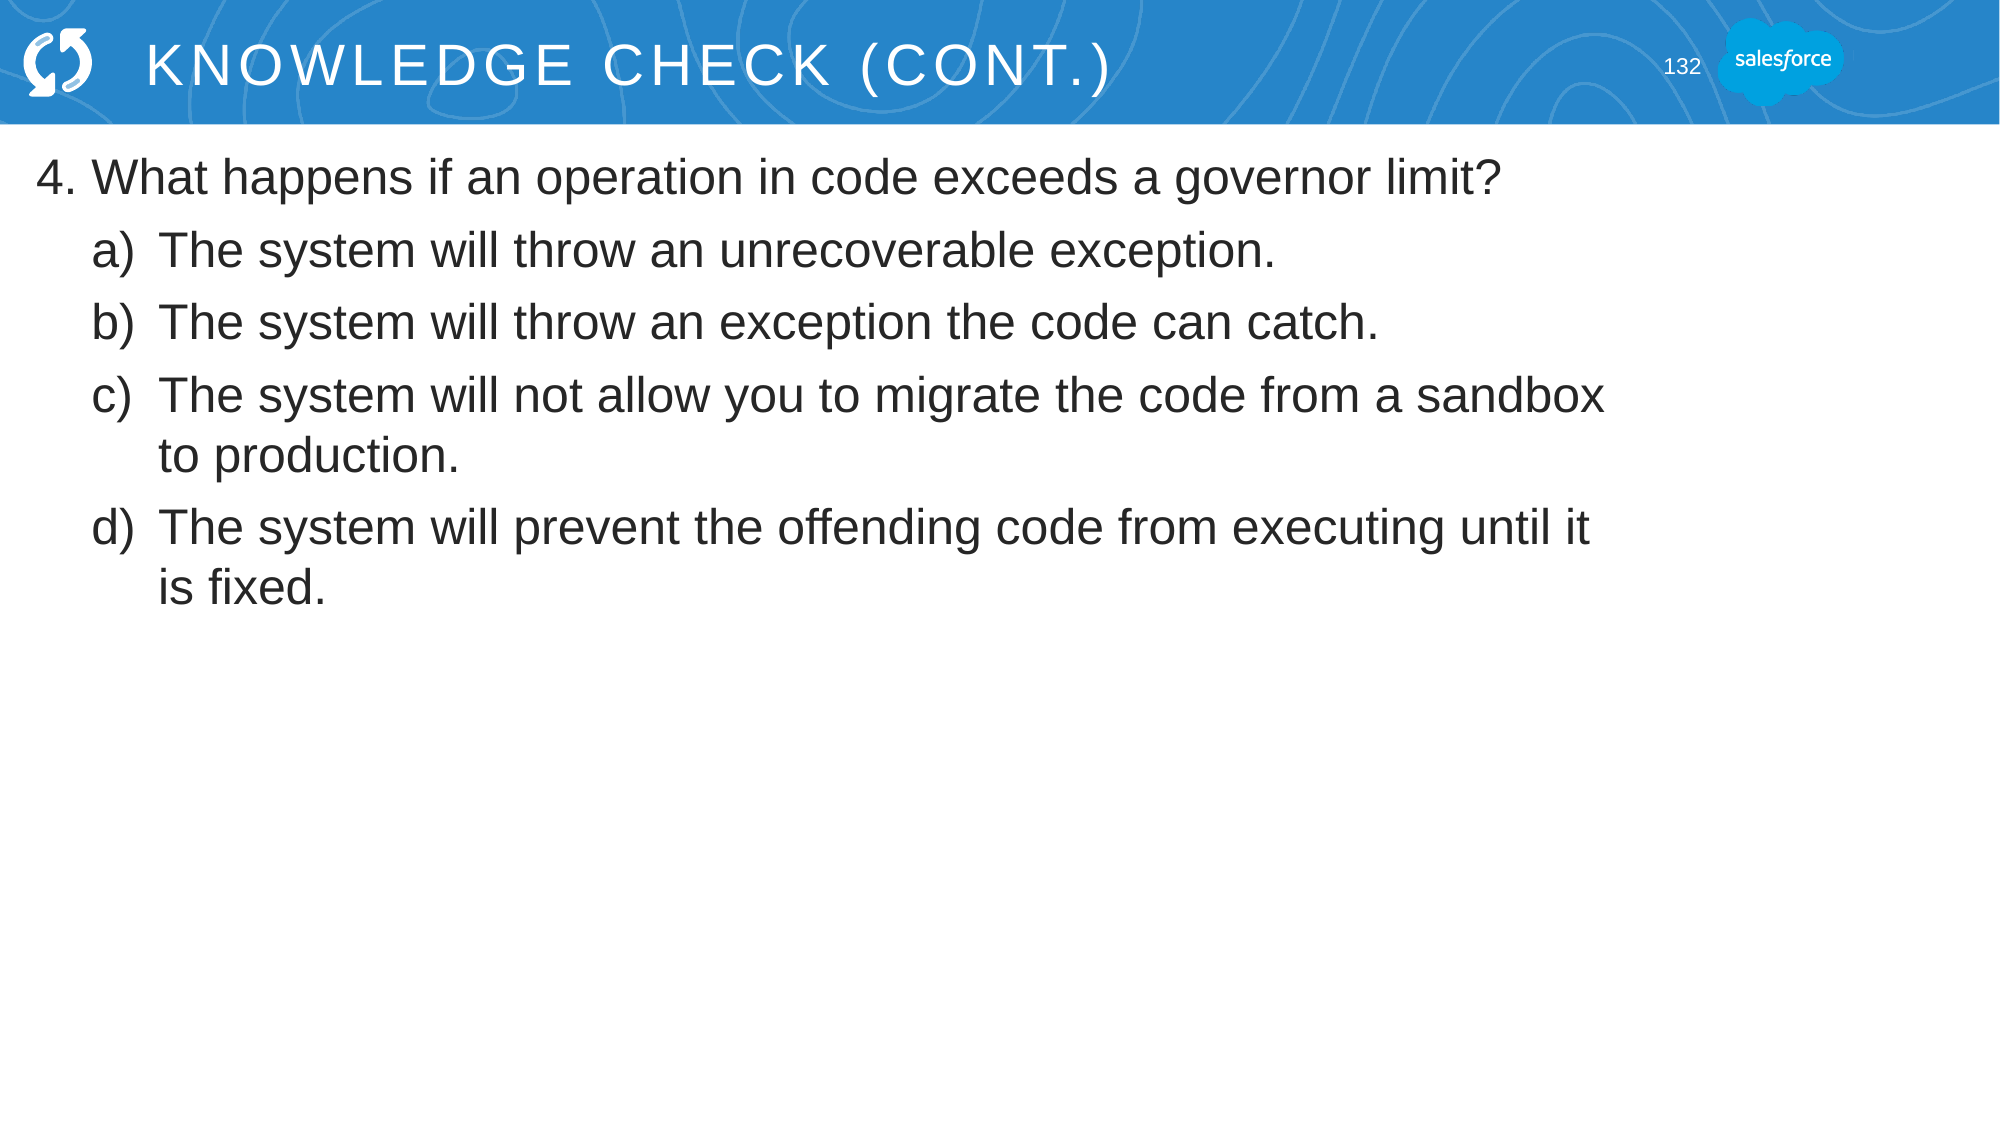

# Knowledge Check (cont.)
132
What happens if an operation in code exceeds a governor limit?
The system will throw an unrecoverable exception.
The system will throw an exception the code can catch.
The system will not allow you to migrate the code from a sandbox to production.
The system will prevent the offending code from executing until it is fixed.